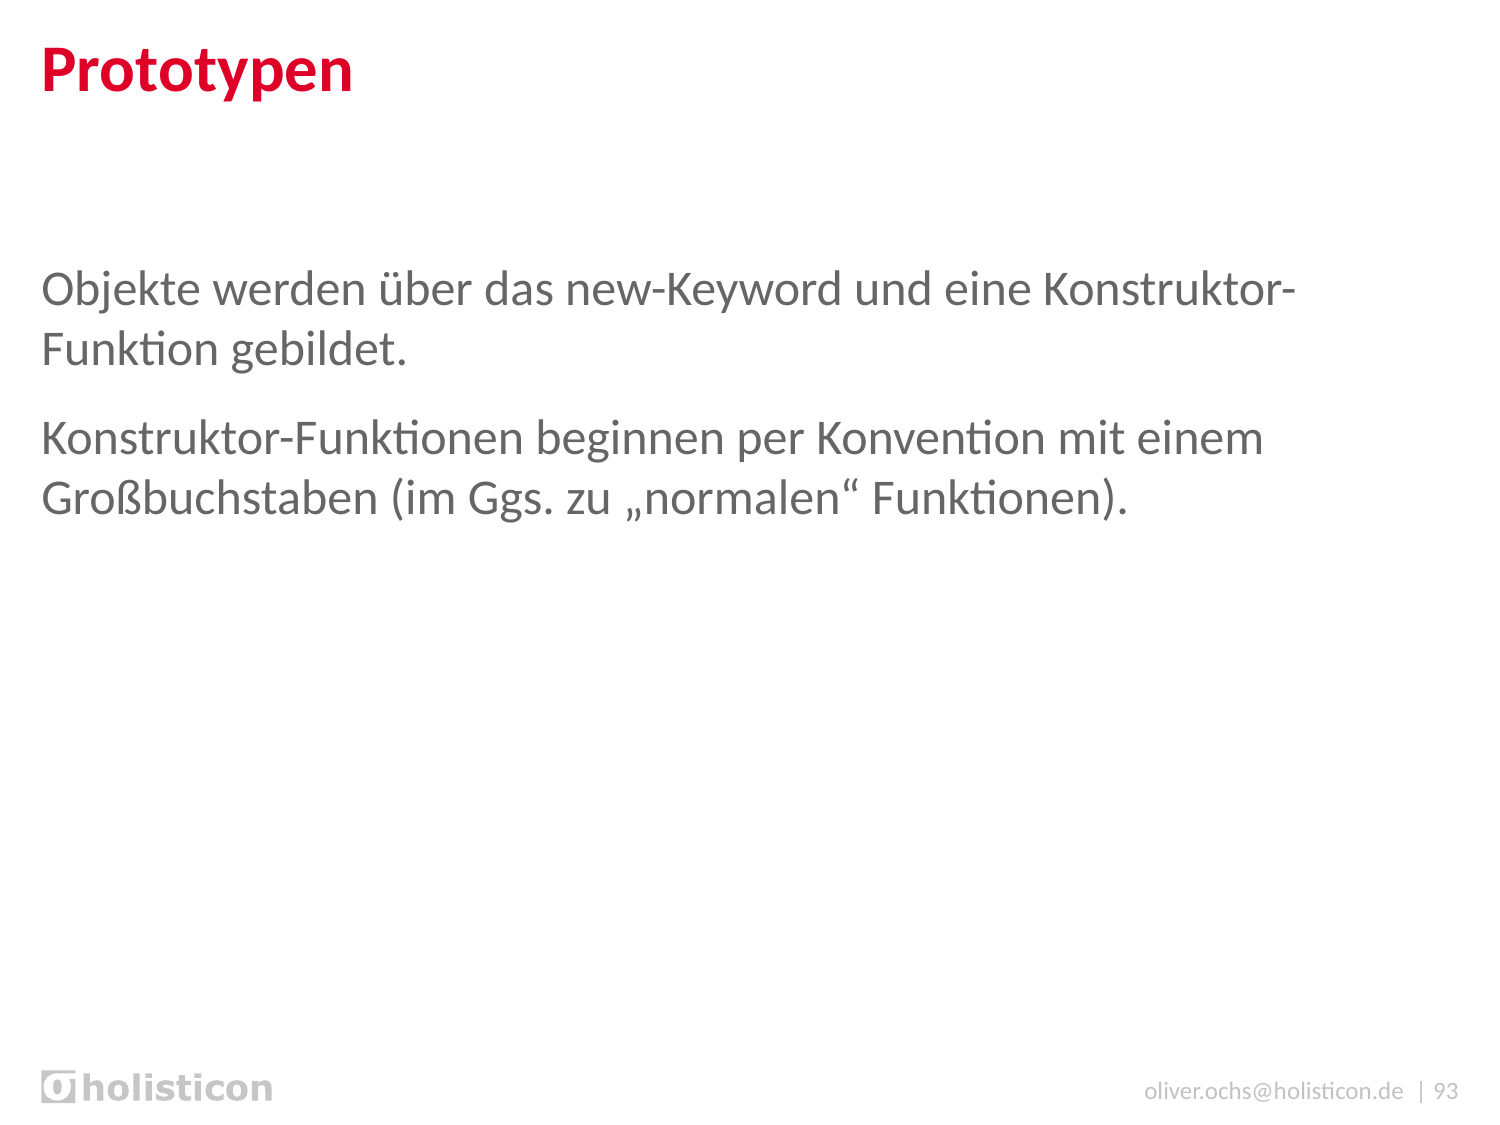

# Prototypen
Objekte werden über das new-Keyword und eine Konstruktor-Funktion gebildet.
Konstruktor-Funktionen beginnen per Konvention mit einem Großbuchstaben (im Ggs. zu „normalen“ Funktionen).